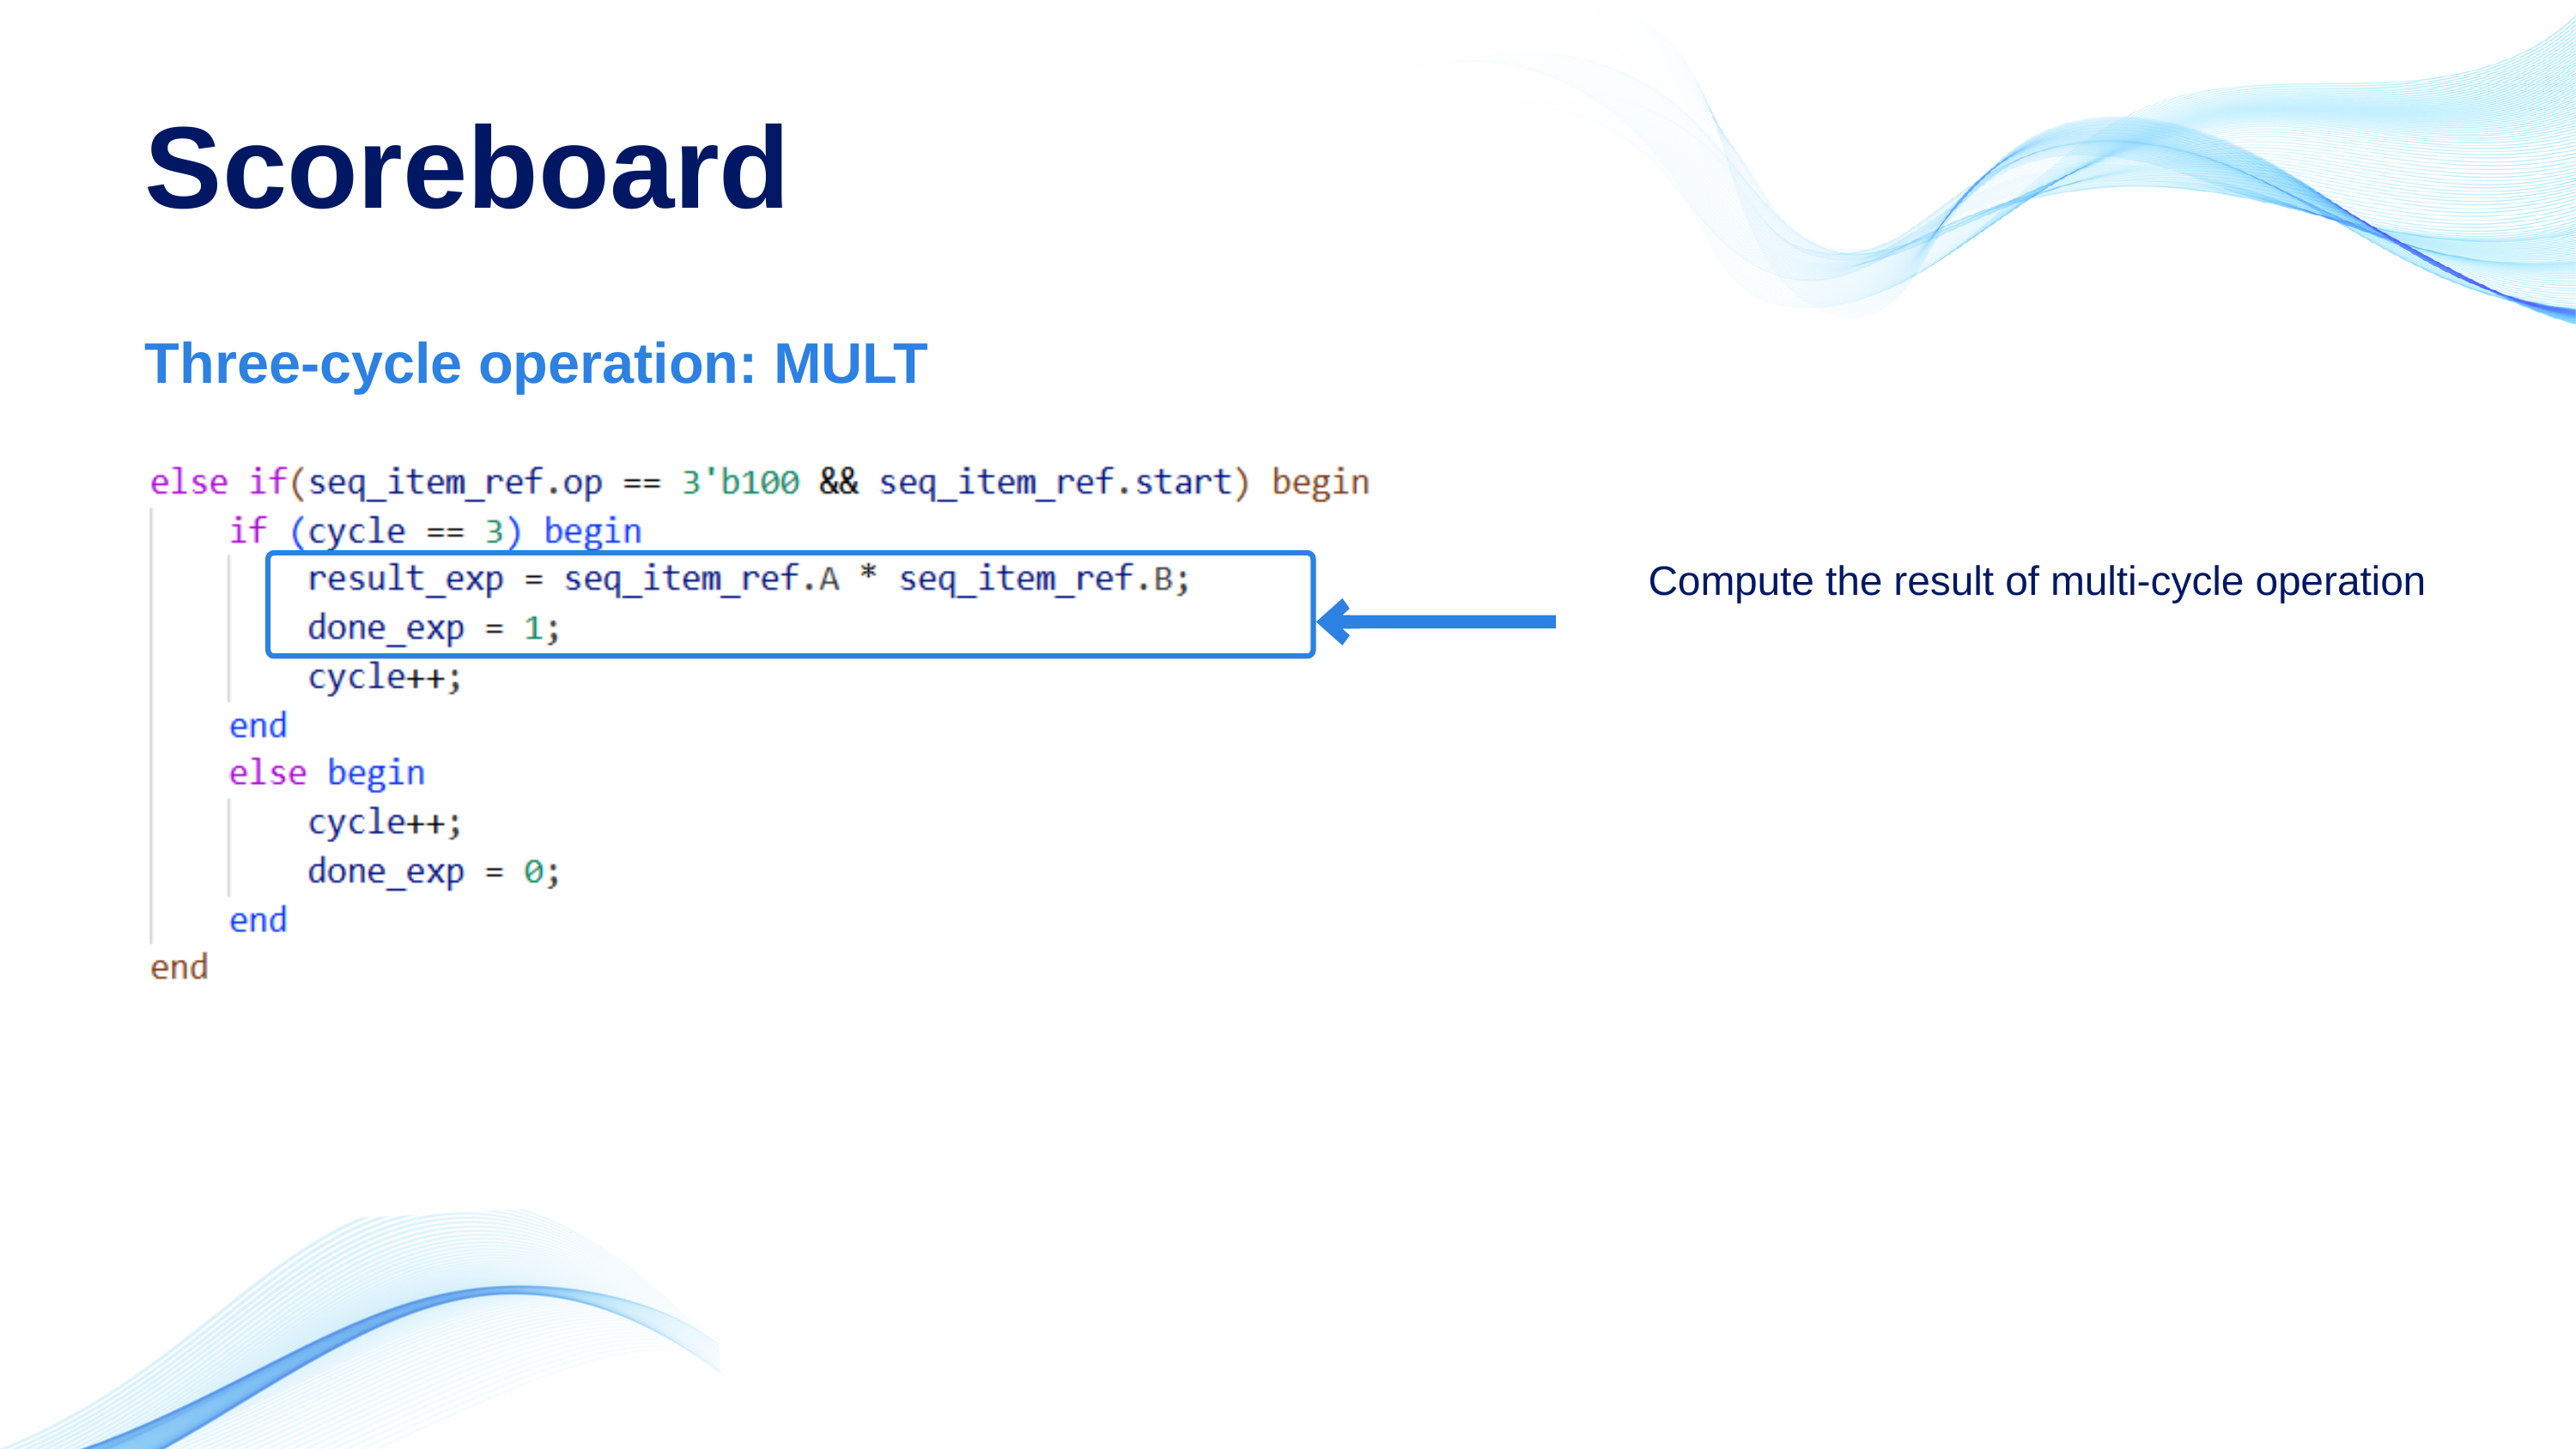

Scoreboard
Three-cycle operation: MULT

Compute the result of multi-cycle operation